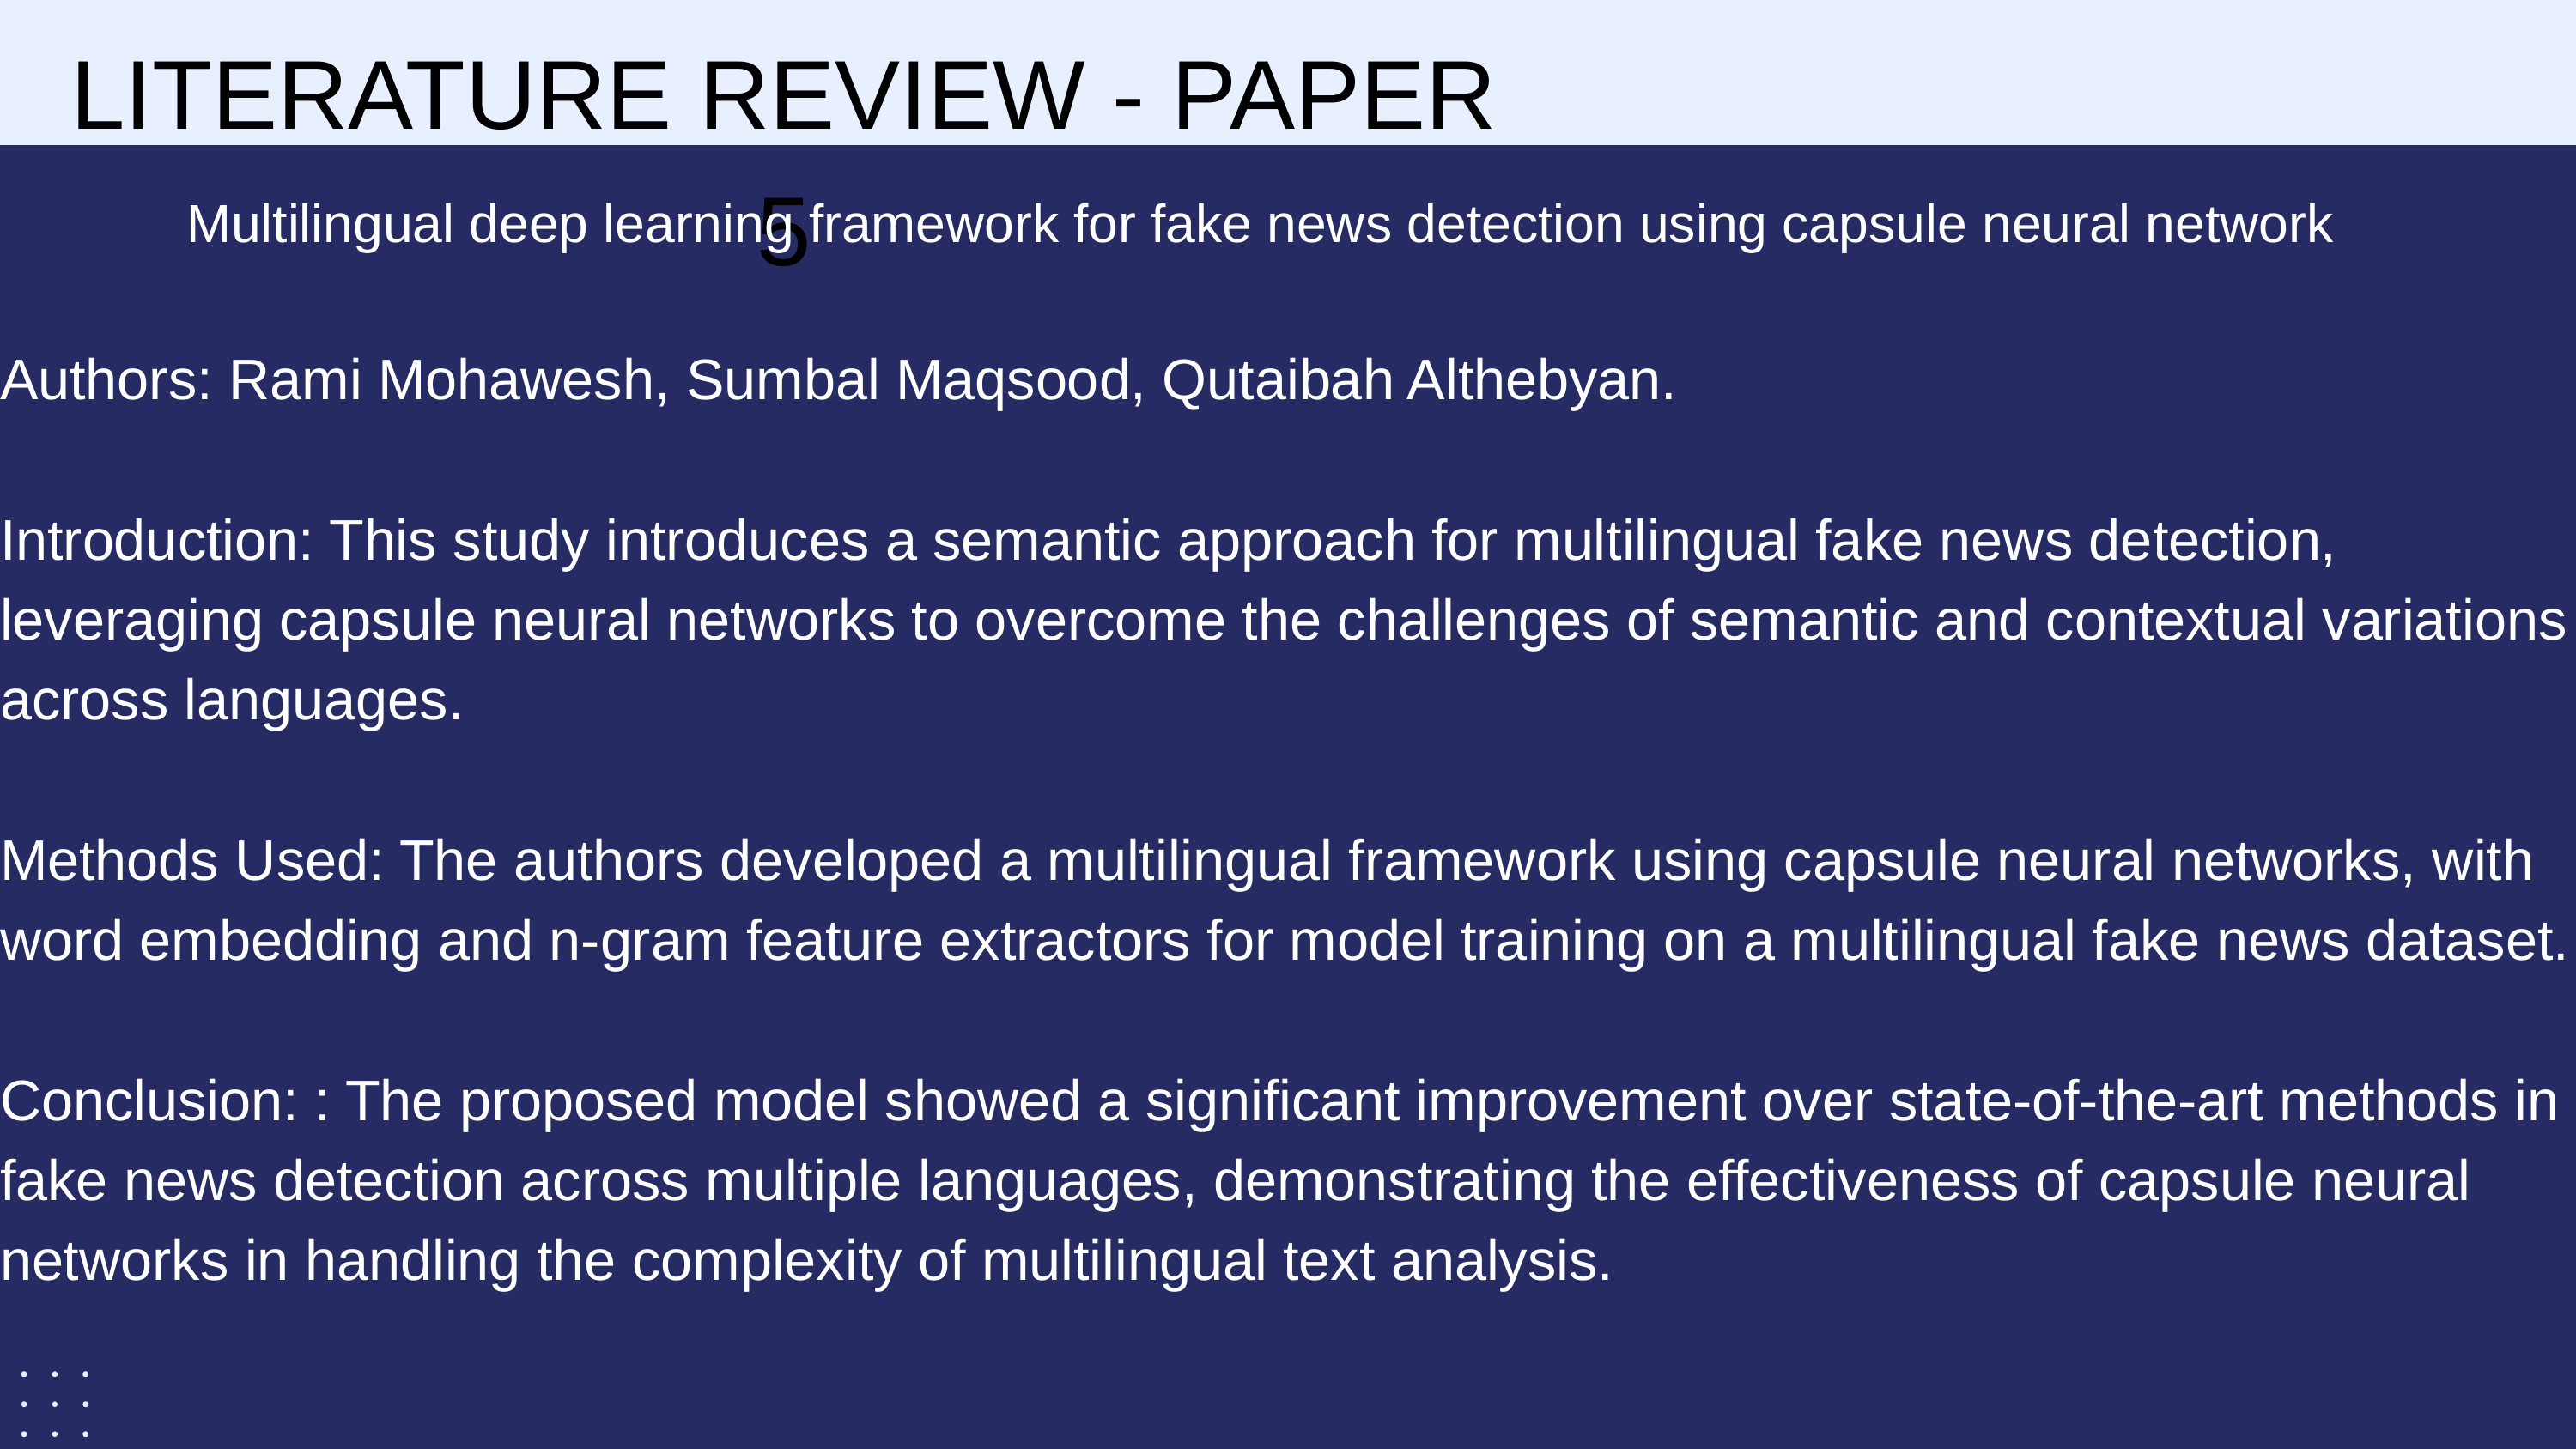

LITERATURE REVIEW - PAPER 5
Multilingual deep learning framework for fake news detection using capsule neural network
Authors: Rami Mohawesh, Sumbal Maqsood, Qutaibah Althebyan.

Introduction: This study introduces a semantic approach for multilingual fake news detection, leveraging capsule neural networks to overcome the challenges of semantic and contextual variations across languages.

Methods Used: The authors developed a multilingual framework using capsule neural networks, with word embedding and n-gram feature extractors for model training on a multilingual fake news dataset.

Conclusion: : The proposed model showed a significant improvement over state-of-the-art methods in fake news detection across multiple languages, demonstrating the effectiveness of capsule neural networks in handling the complexity of multilingual text analysis.